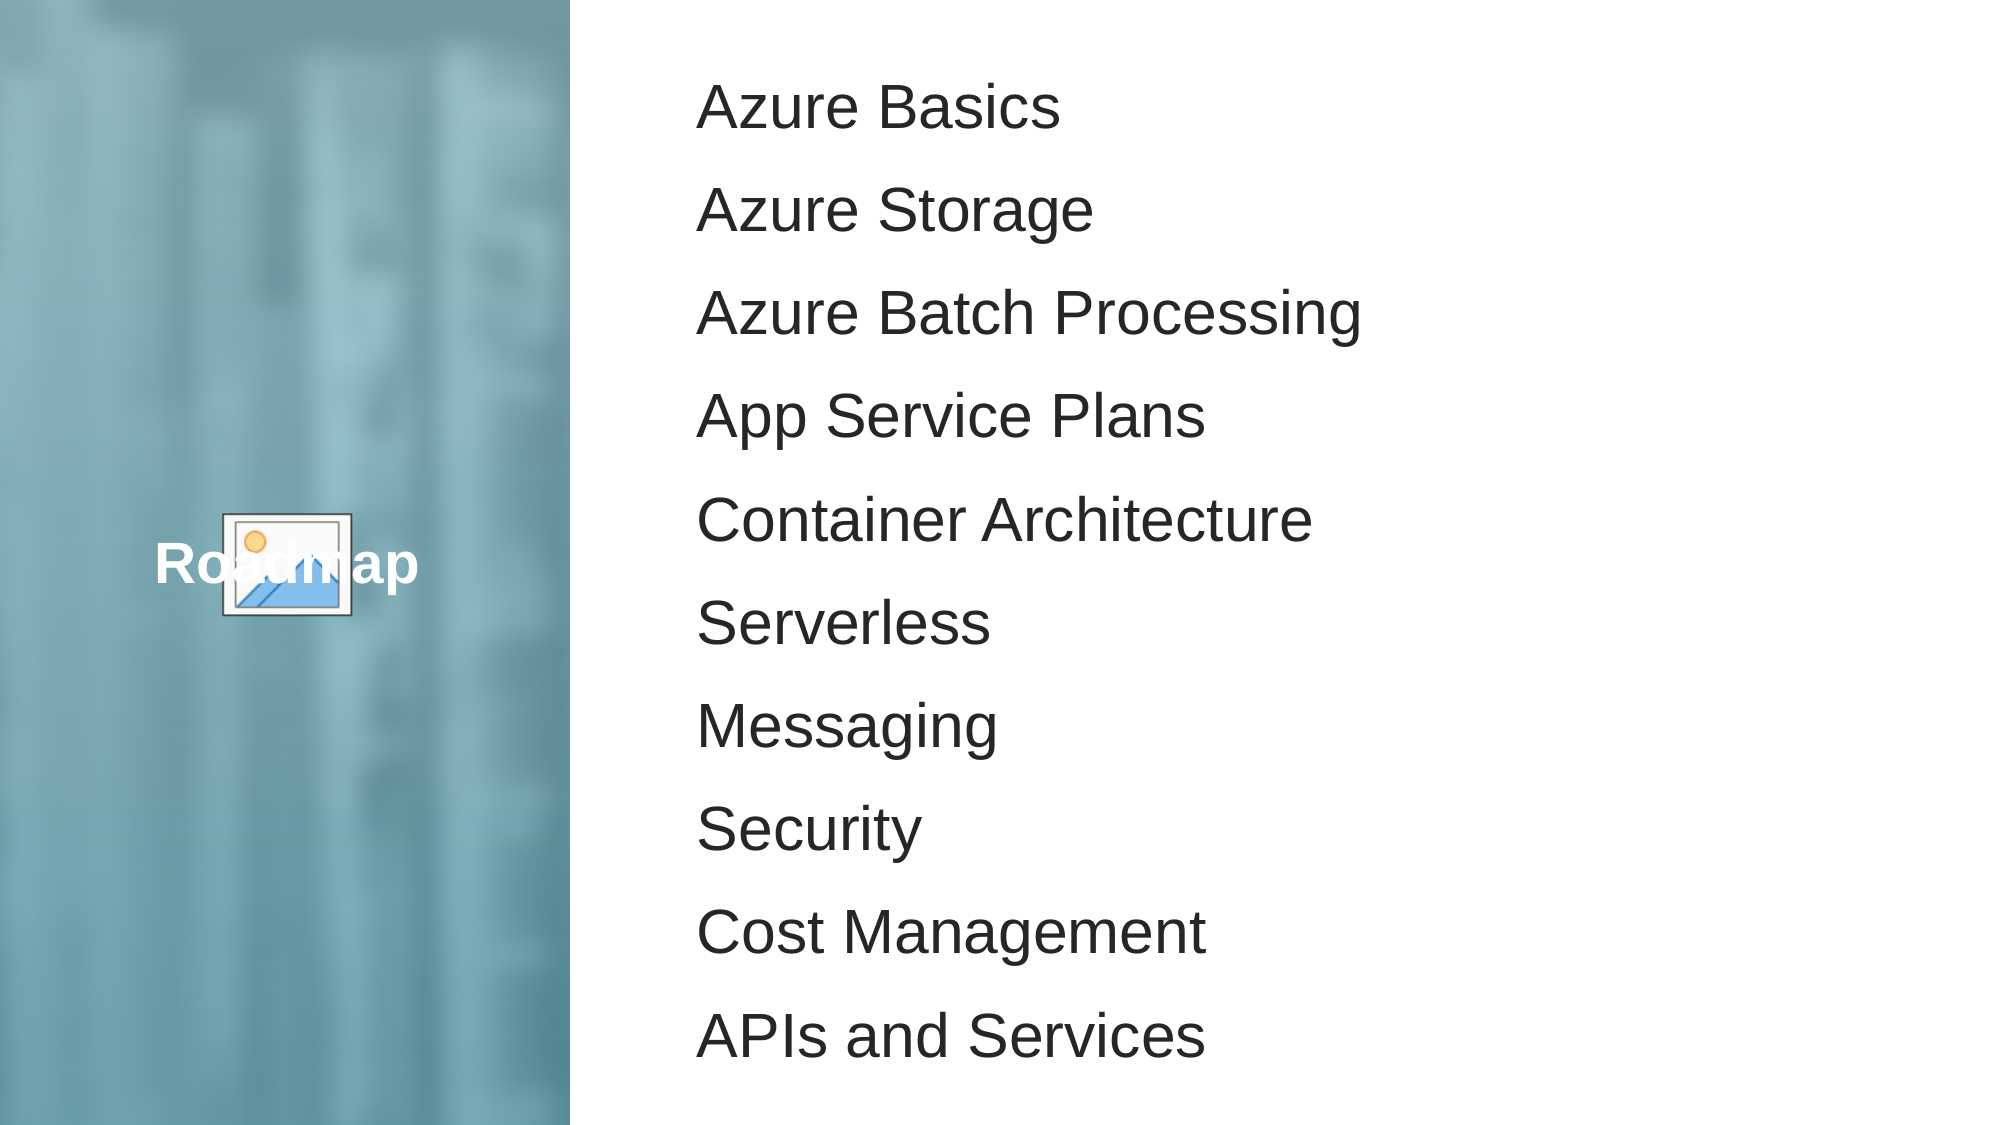

Azure Basics
Azure Storage
Azure Batch Processing
App Service Plans
Container Architecture
Serverless
Messaging
Security
Cost Management
APIs and Services
Roadmap